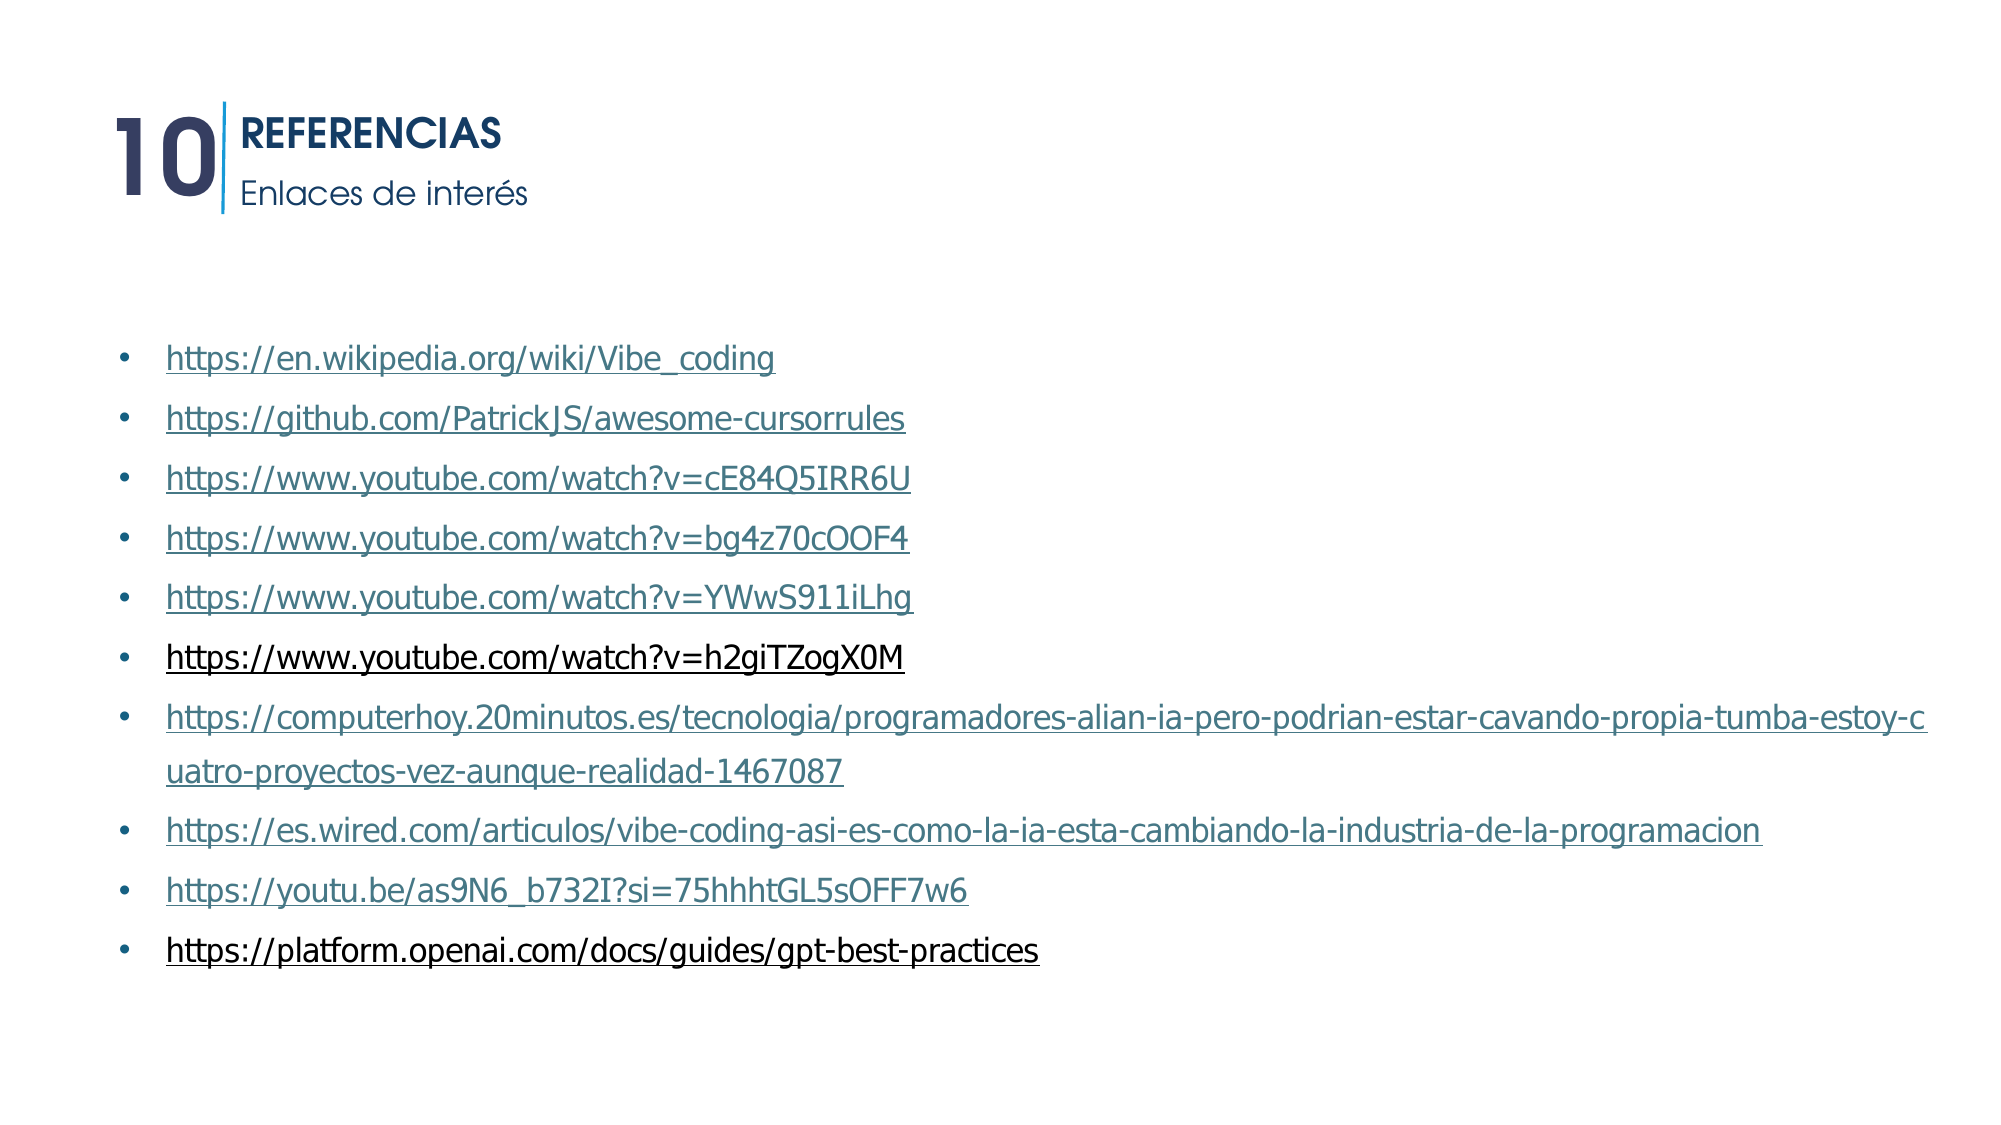

10
REFERENCIAS
Enlaces de interés

https://en.wikipedia.org/wiki/Vibe_coding
https://github.com/PatrickJS/awesome-cursorrules
https://www.youtube.com/watch?v=cE84Q5IRR6U
https://www.youtube.com/watch?v=bg4z70cOOF4
https://www.youtube.com/watch?v=YWwS911iLhg
https://www.youtube.com/watch?v=h2giTZogX0M
https://computerhoy.20minutos.es/tecnologia/programadores-alian-ia-pero-podrian-estar-cavando-propia-tumba-estoy-cuatro-proyectos-vez-aunque-realidad-1467087
https://es.wired.com/articulos/vibe-coding-asi-es-como-la-ia-esta-cambiando-la-industria-de-la-programacion
https://youtu.be/as9N6_b732I?si=75hhhtGL5sOFF7w6
https://platform.openai.com/docs/guides/gpt-best-practices

#DrupalCampSpain2025